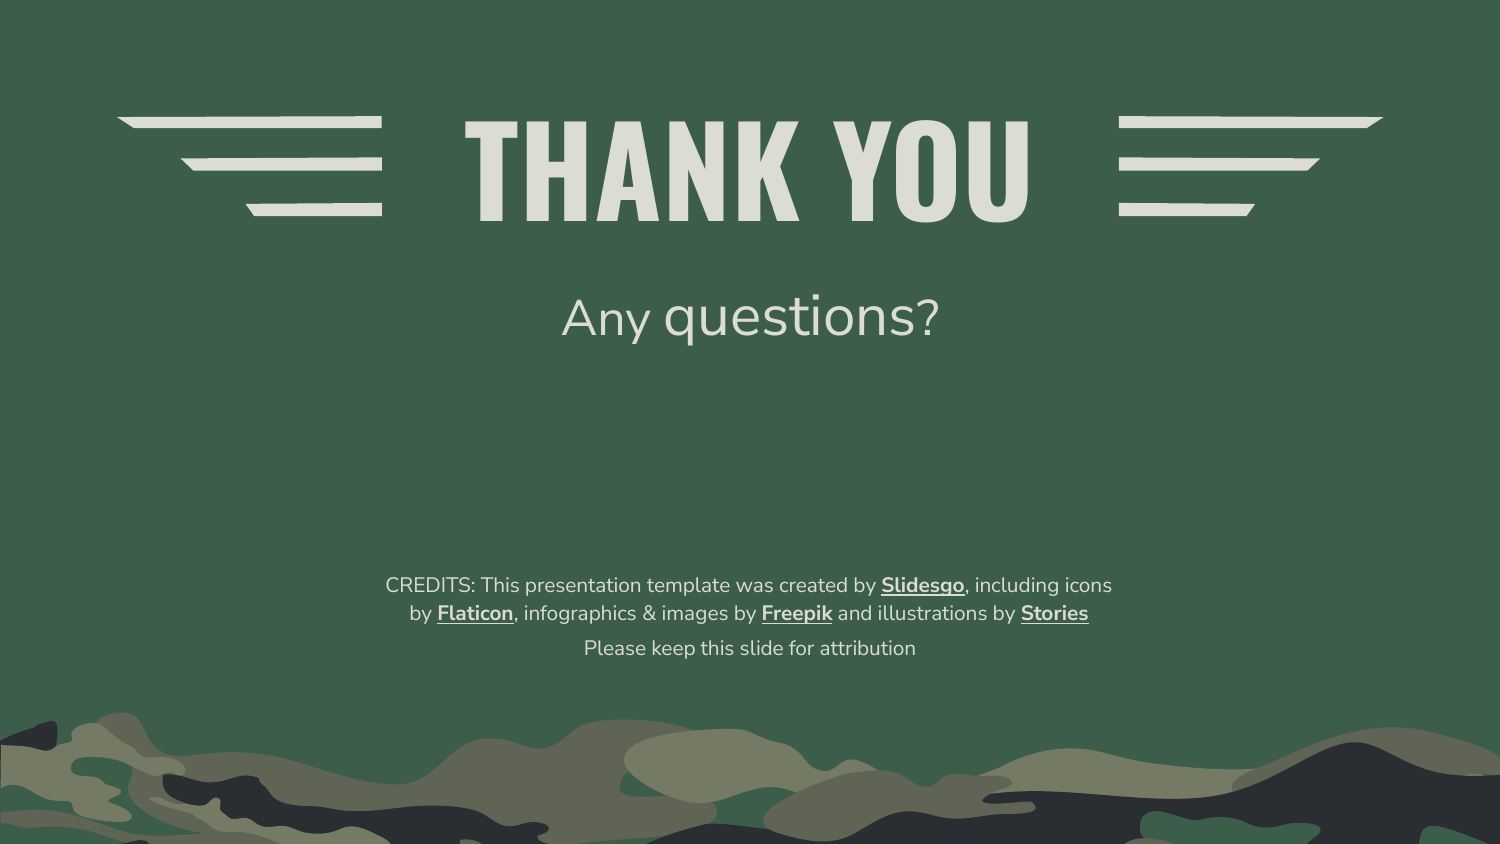

# THANK YOU

Any questions?

Please keep this slide for attribution